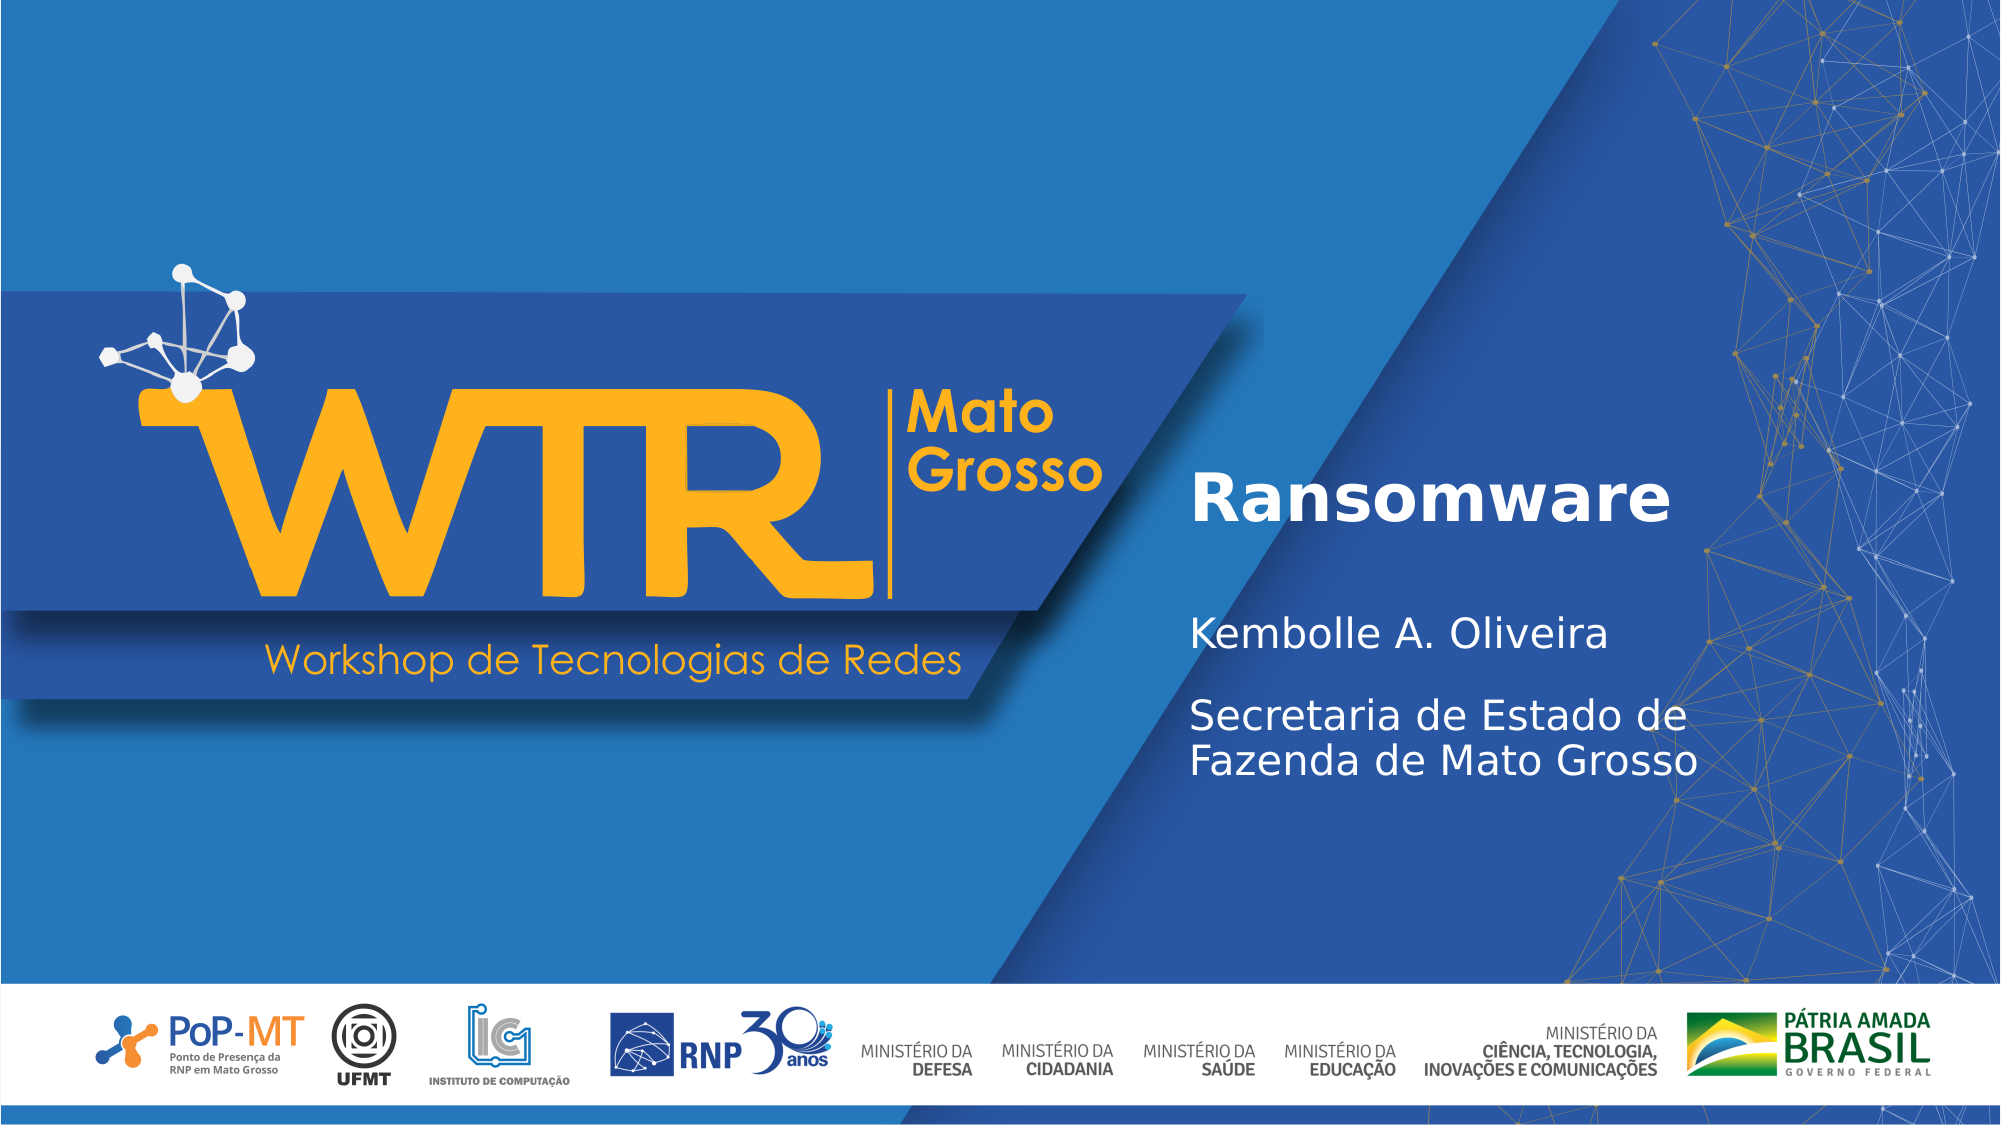

Ransomware
Kembolle A. Oliveira
Secretaria de Estado de Fazenda de Mato Grosso